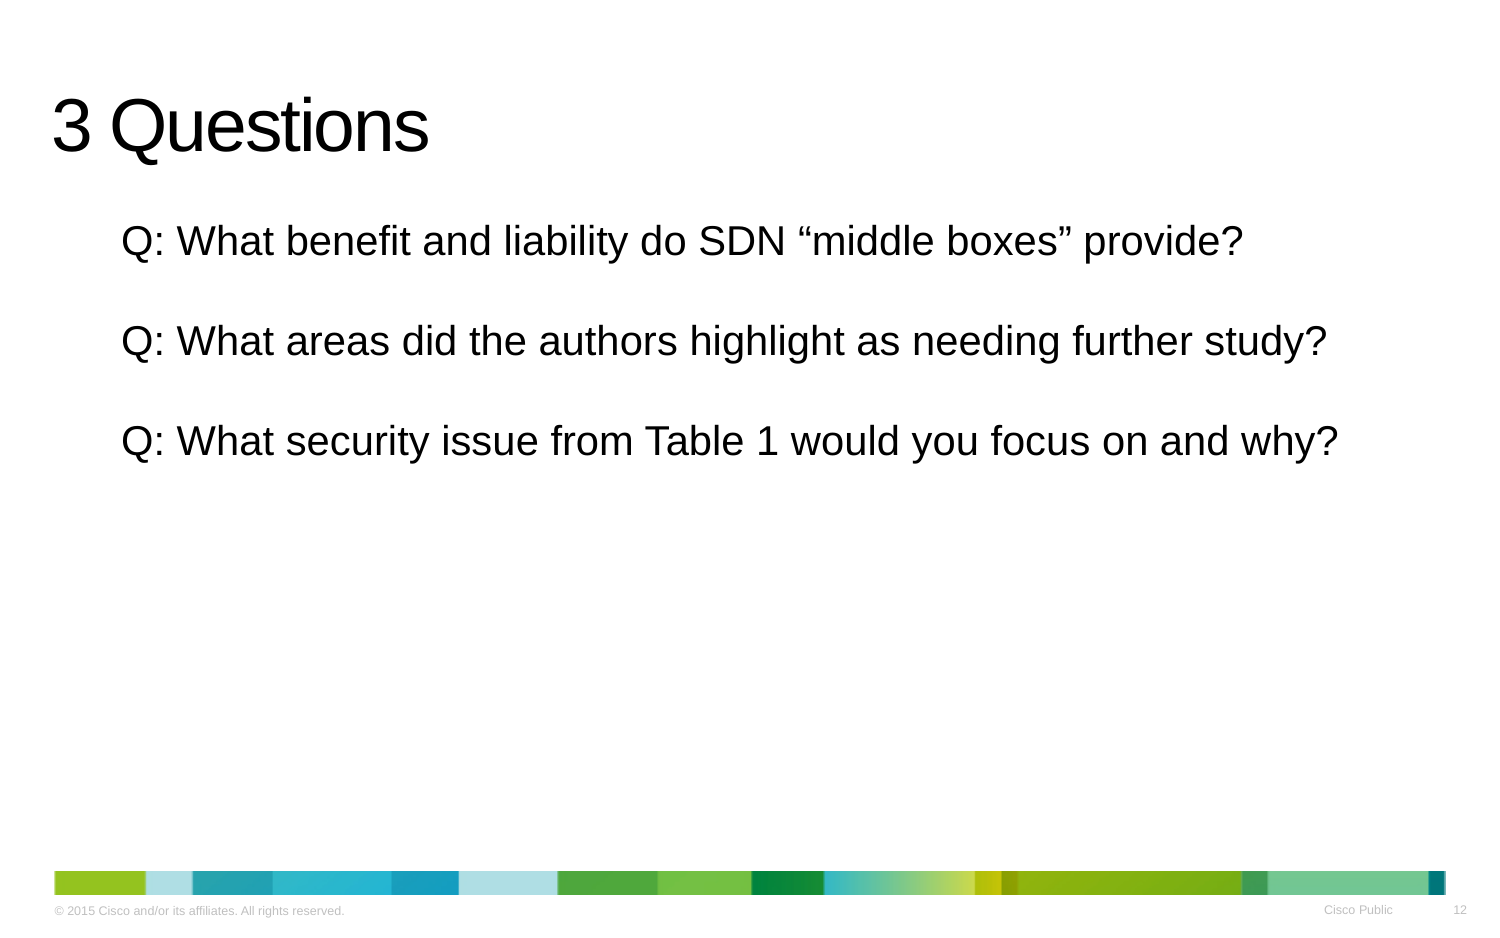

# 3 Questions
Q: What benefit and liability do SDN “middle boxes” provide?

Q: What areas did the authors highlight as needing further study?

Q: What security issue from Table 1 would you focus on and why?